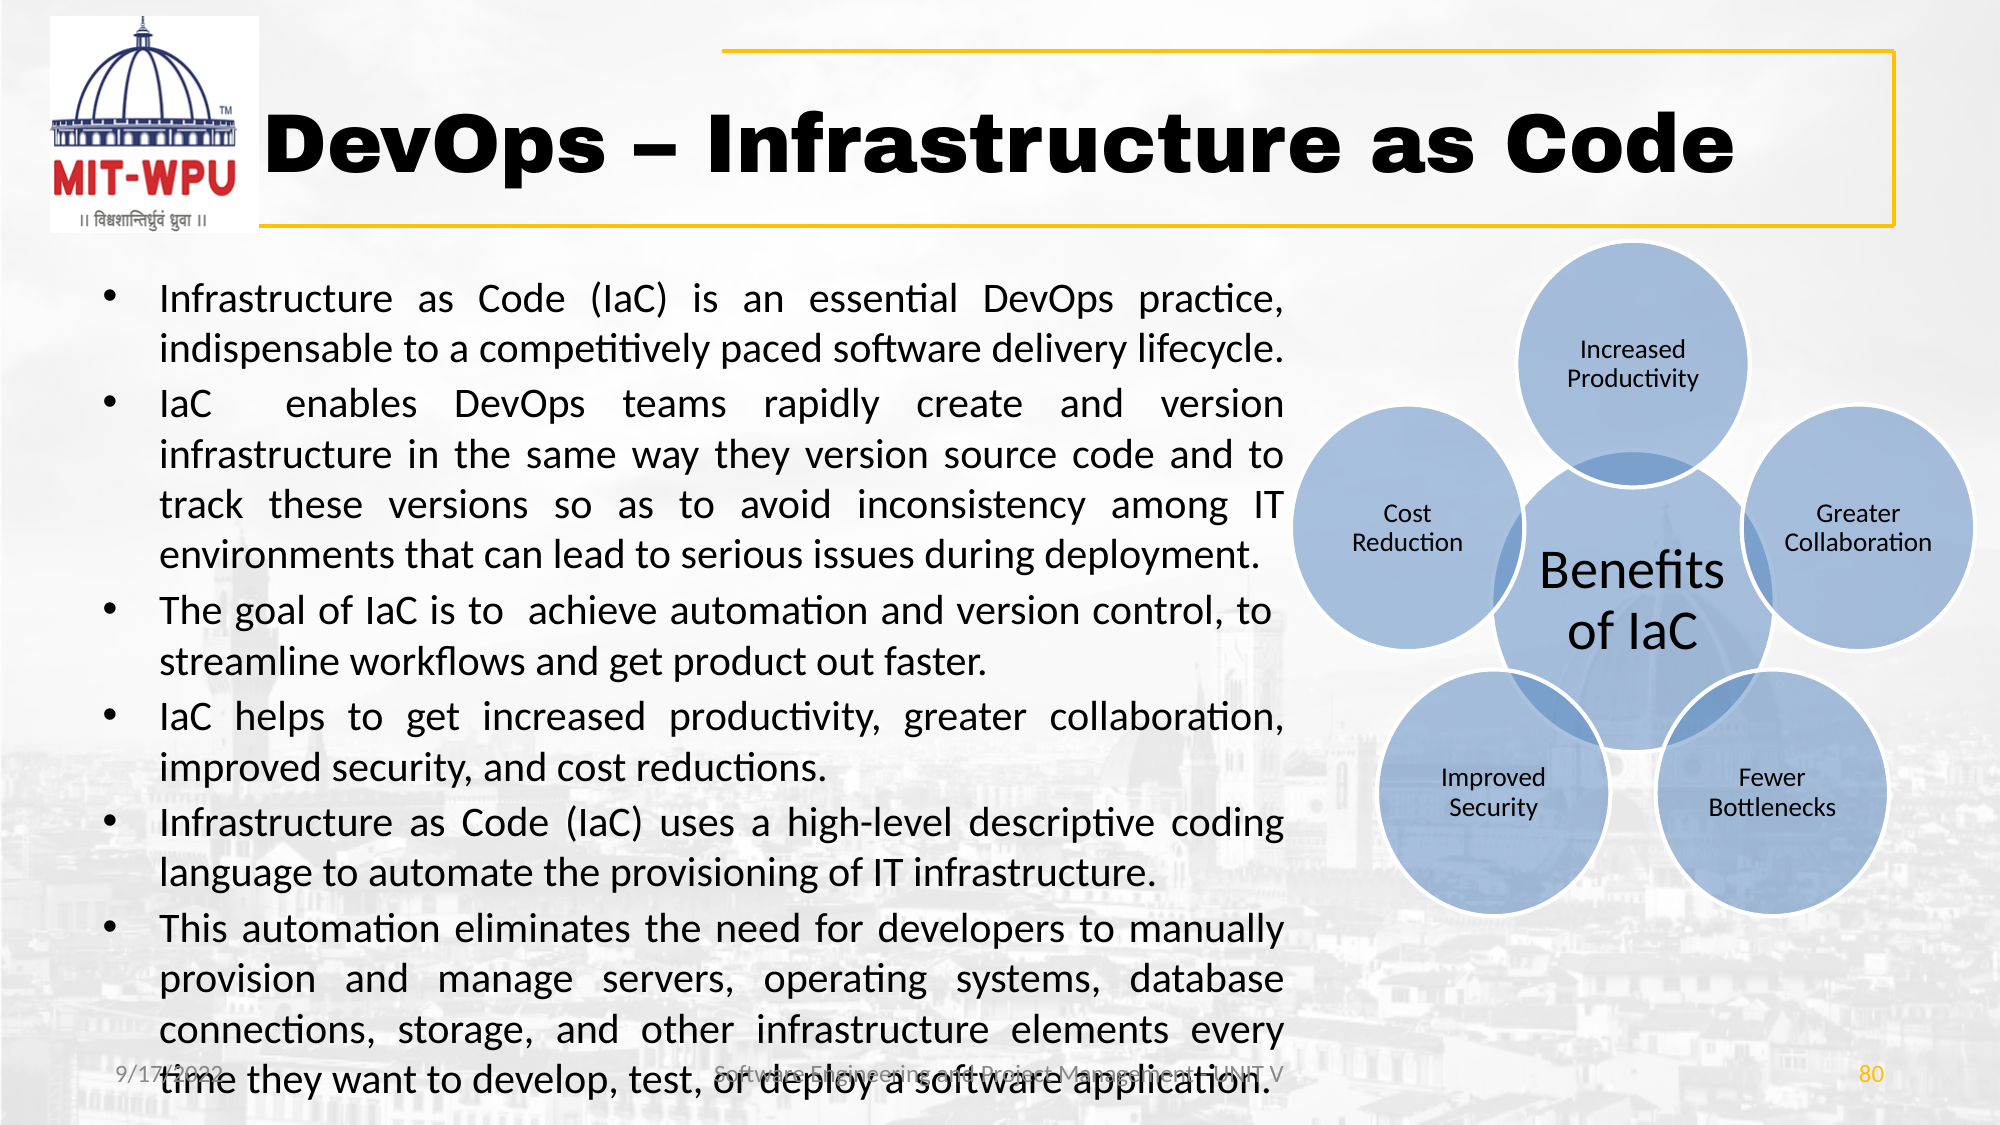

# DevOps – Infrastructure as Code

Increased Productivity

Cost Reduction
Greater Collaboration

Benefits of IaC

Improved Security
Fewer Bottlenecks
Infrastructure as Code (IaC) is an essential DevOps practice, indispensable to a competitively paced software delivery lifecycle.
IaC  enables DevOps teams rapidly create and version infrastructure in the same way they version source code and to track these versions so as to avoid inconsistency among IT environments that can lead to serious issues during deployment.
The goal of IaC is to  achieve automation and version control, to  streamline workflows and get product out faster.
IaC helps to get increased productivity, greater collaboration, improved security, and cost reductions.
Infrastructure as Code (IaC) uses a high-level descriptive coding language to automate the provisioning of IT infrastructure.
This automation eliminates the need for developers to manually provision and manage servers, operating systems, database connections, storage, and other infrastructure elements every time they want to develop, test, or deploy a software application.

9/17/2022
Software Engineering and Project Management - UNIT V
80